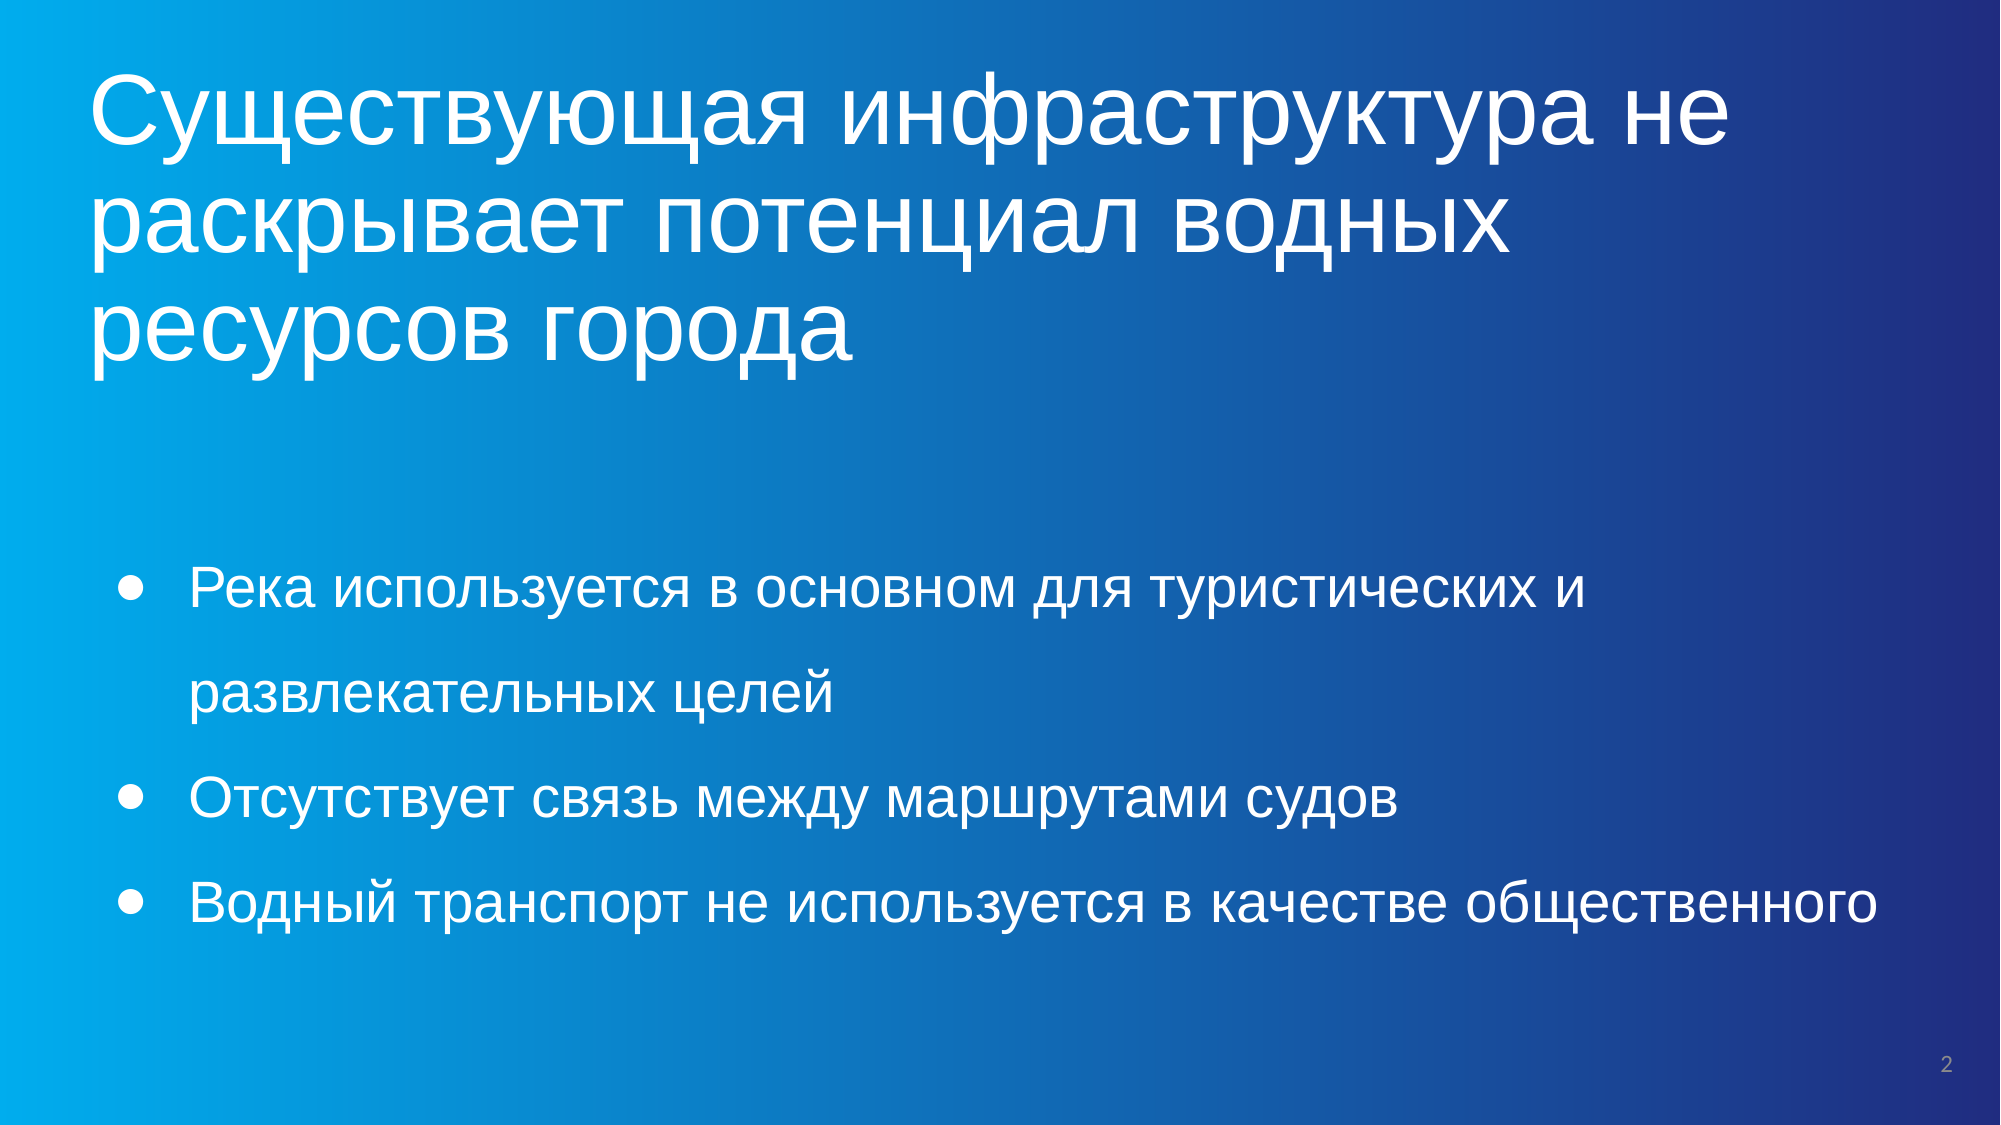

# Существующая инфраструктура не раскрывает потенциал водных ресурсов города
Река используется в основном для туристических и развлекательных целей
Отсутствует связь между маршрутами судов
Водный транспорт не используется в качестве общественного
2